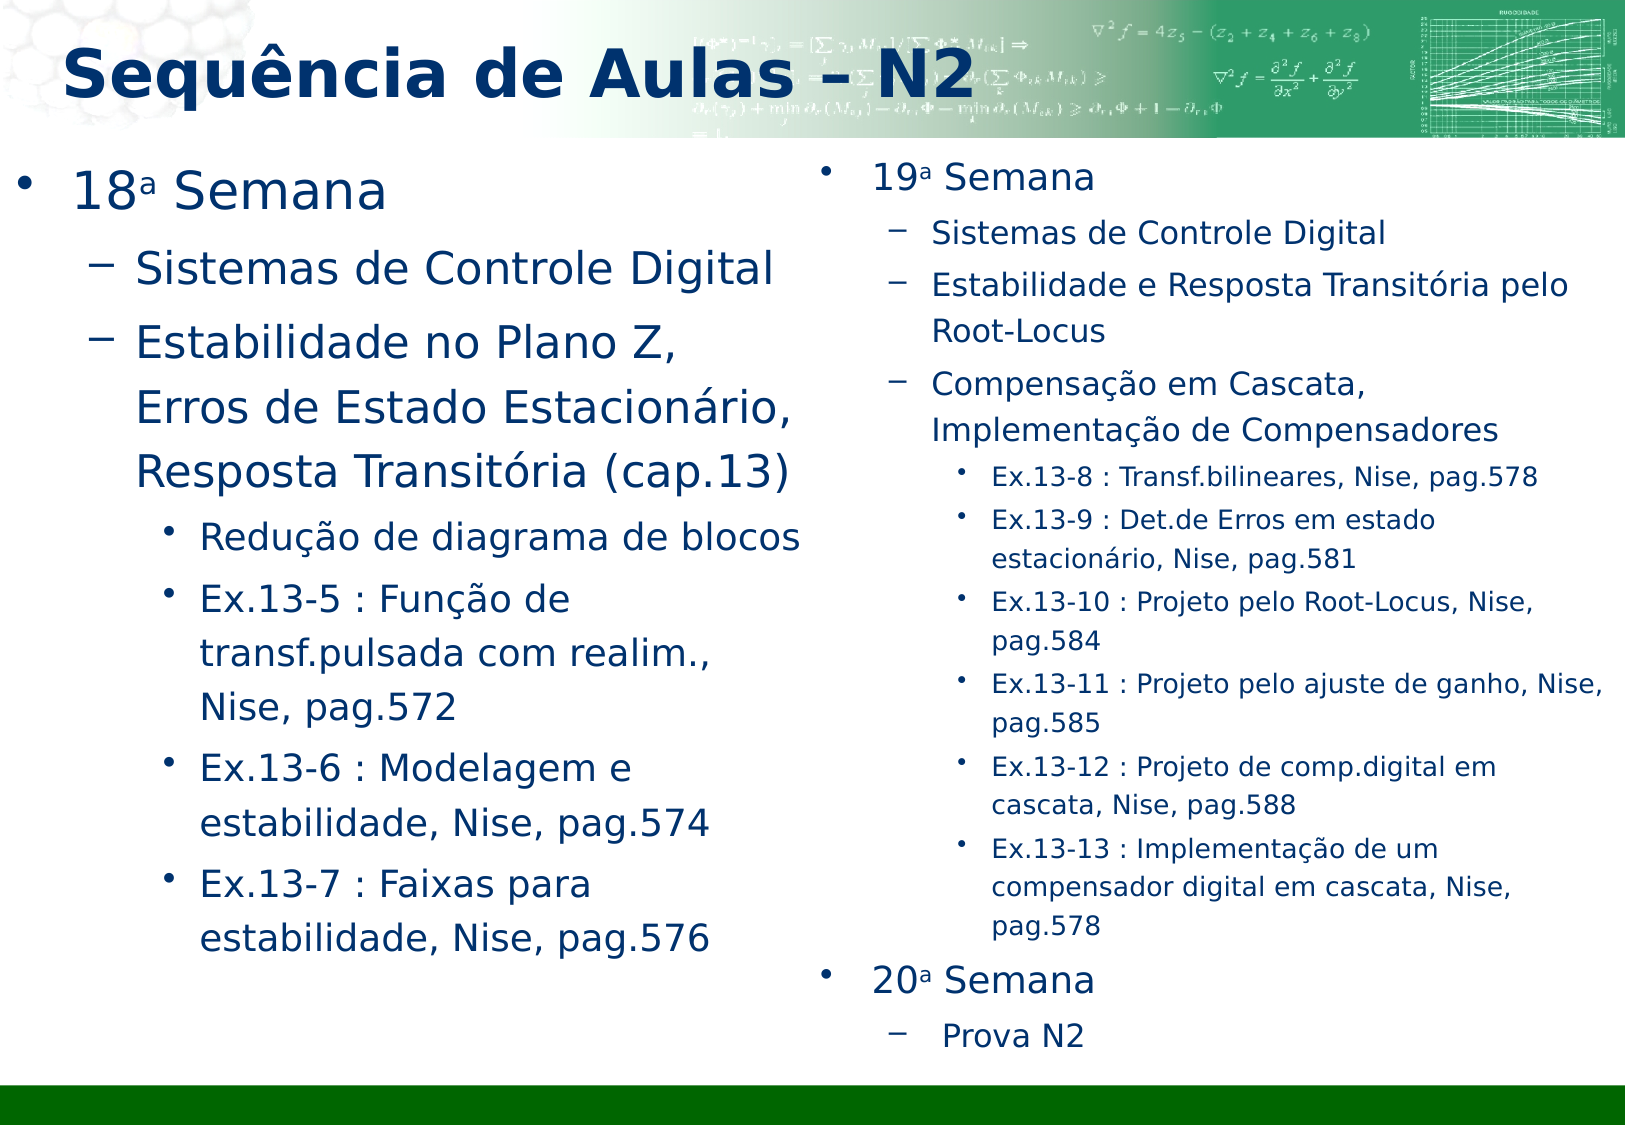

# Sequência de Aulas – N2
18a Semana
Sistemas de Controle Digital
Estabilidade no Plano Z, Erros de Estado Estacionário, Resposta Transitória (cap.13)
Redução de diagrama de blocos
Ex.13-5 : Função de transf.pulsada com realim., Nise, pag.572
Ex.13-6 : Modelagem e estabilidade, Nise, pag.574
Ex.13-7 : Faixas para estabilidade, Nise, pag.576

19a Semana
Sistemas de Controle Digital
Estabilidade e Resposta Transitória pelo Root-Locus
Compensação em Cascata, Implementação de Compensadores
Ex.13-8 : Transf.bilineares, Nise, pag.578
Ex.13-9 : Det.de Erros em estado estacionário, Nise, pag.581
Ex.13-10 : Projeto pelo Root-Locus, Nise, pag.584
Ex.13-11 : Projeto pelo ajuste de ganho, Nise, pag.585
Ex.13-12 : Projeto de comp.digital em cascata, Nise, pag.588
Ex.13-13 : Implementação de um compensador digital em cascata, Nise, pag.578
20a Semana
 Prova N2